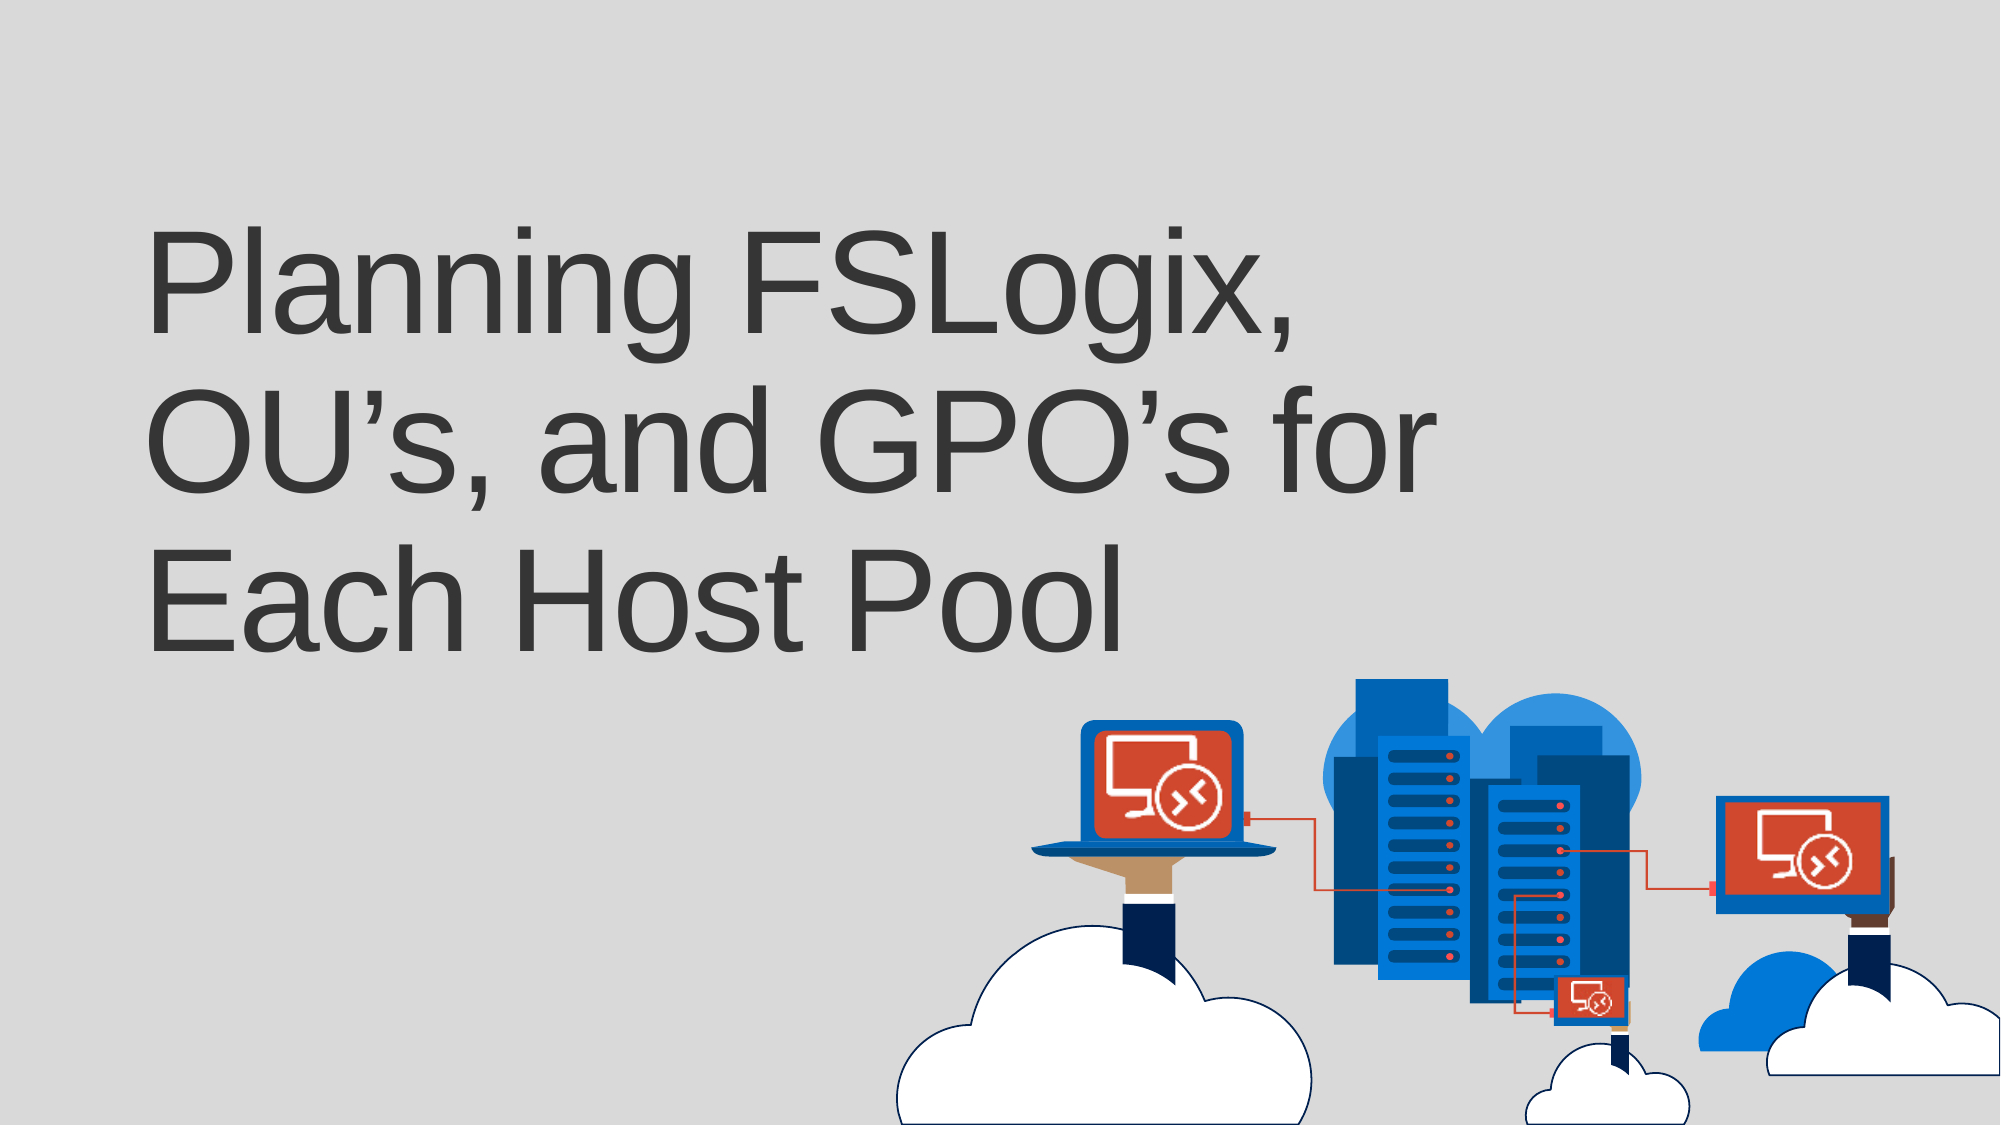

# Planning FSLogix, OU’s, and GPO’s for Each Host Pool